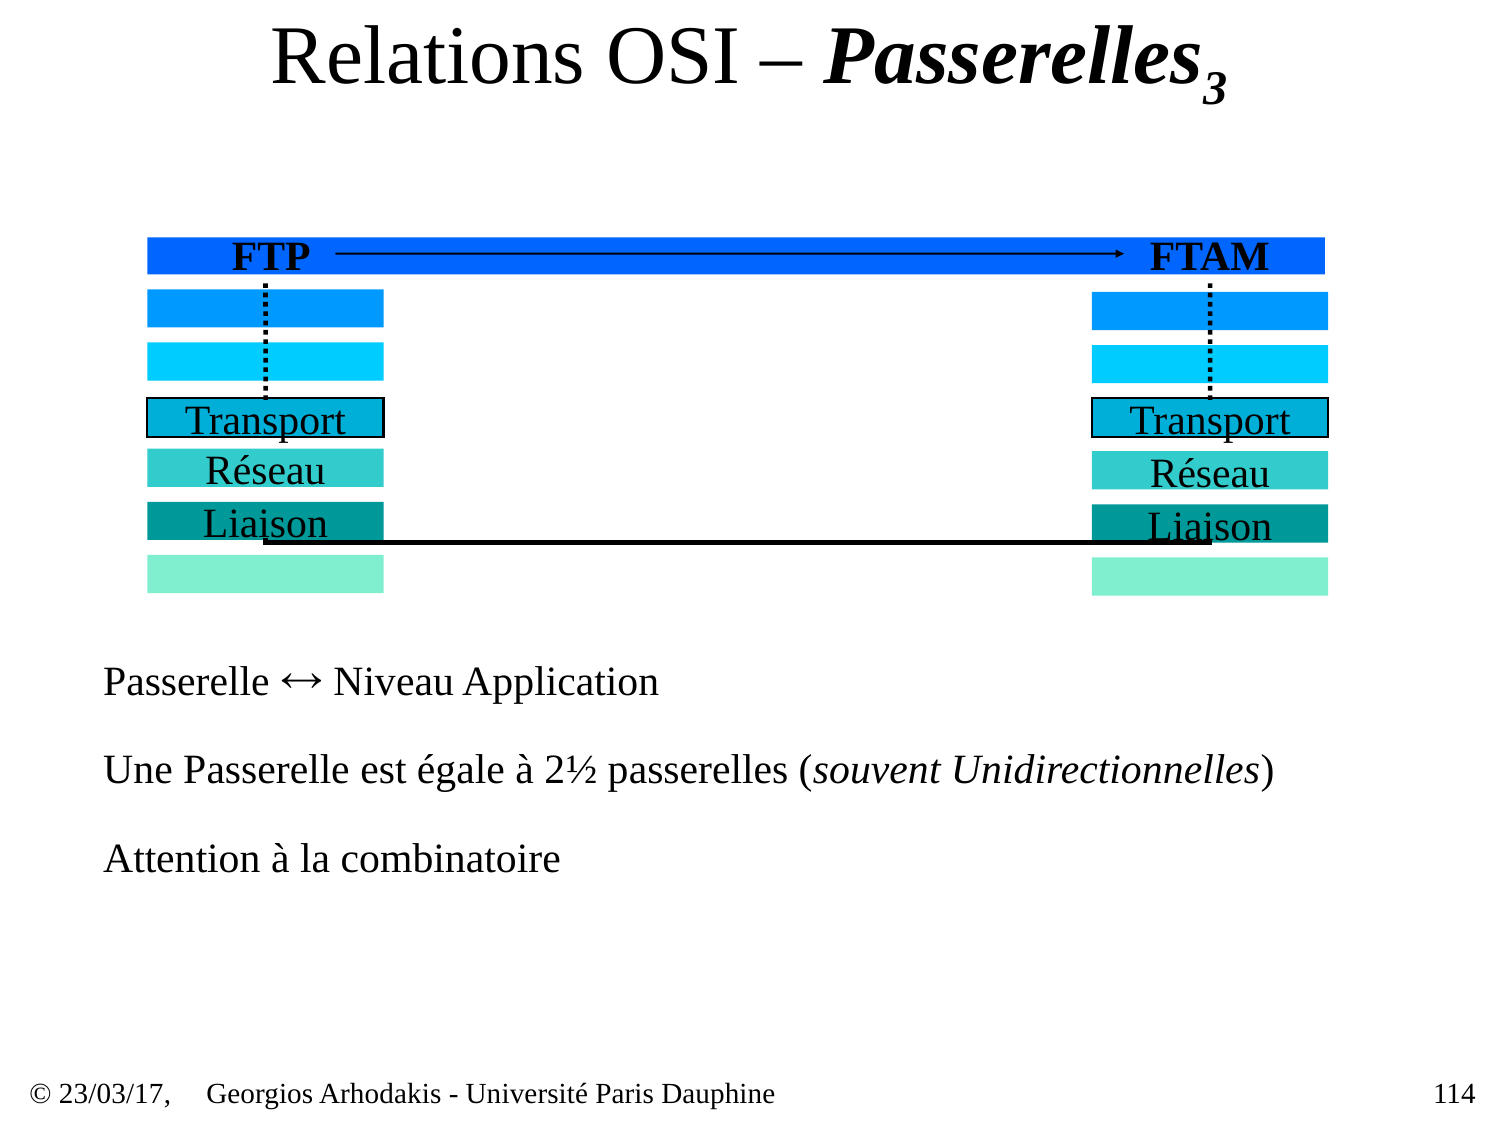

# Relations OSI – Passerelles3
FTP
FTAM

Transport
Transport
Réseau
Réseau
Liaison
Liaison

Passerelle ↔ Niveau Application
Une Passerelle est égale à 2½ passerelles (souvent Unidirectionnelles)
Attention à la combinatoire
© 23/03/17,
Georgios Arhodakis - Université Paris Dauphine
114